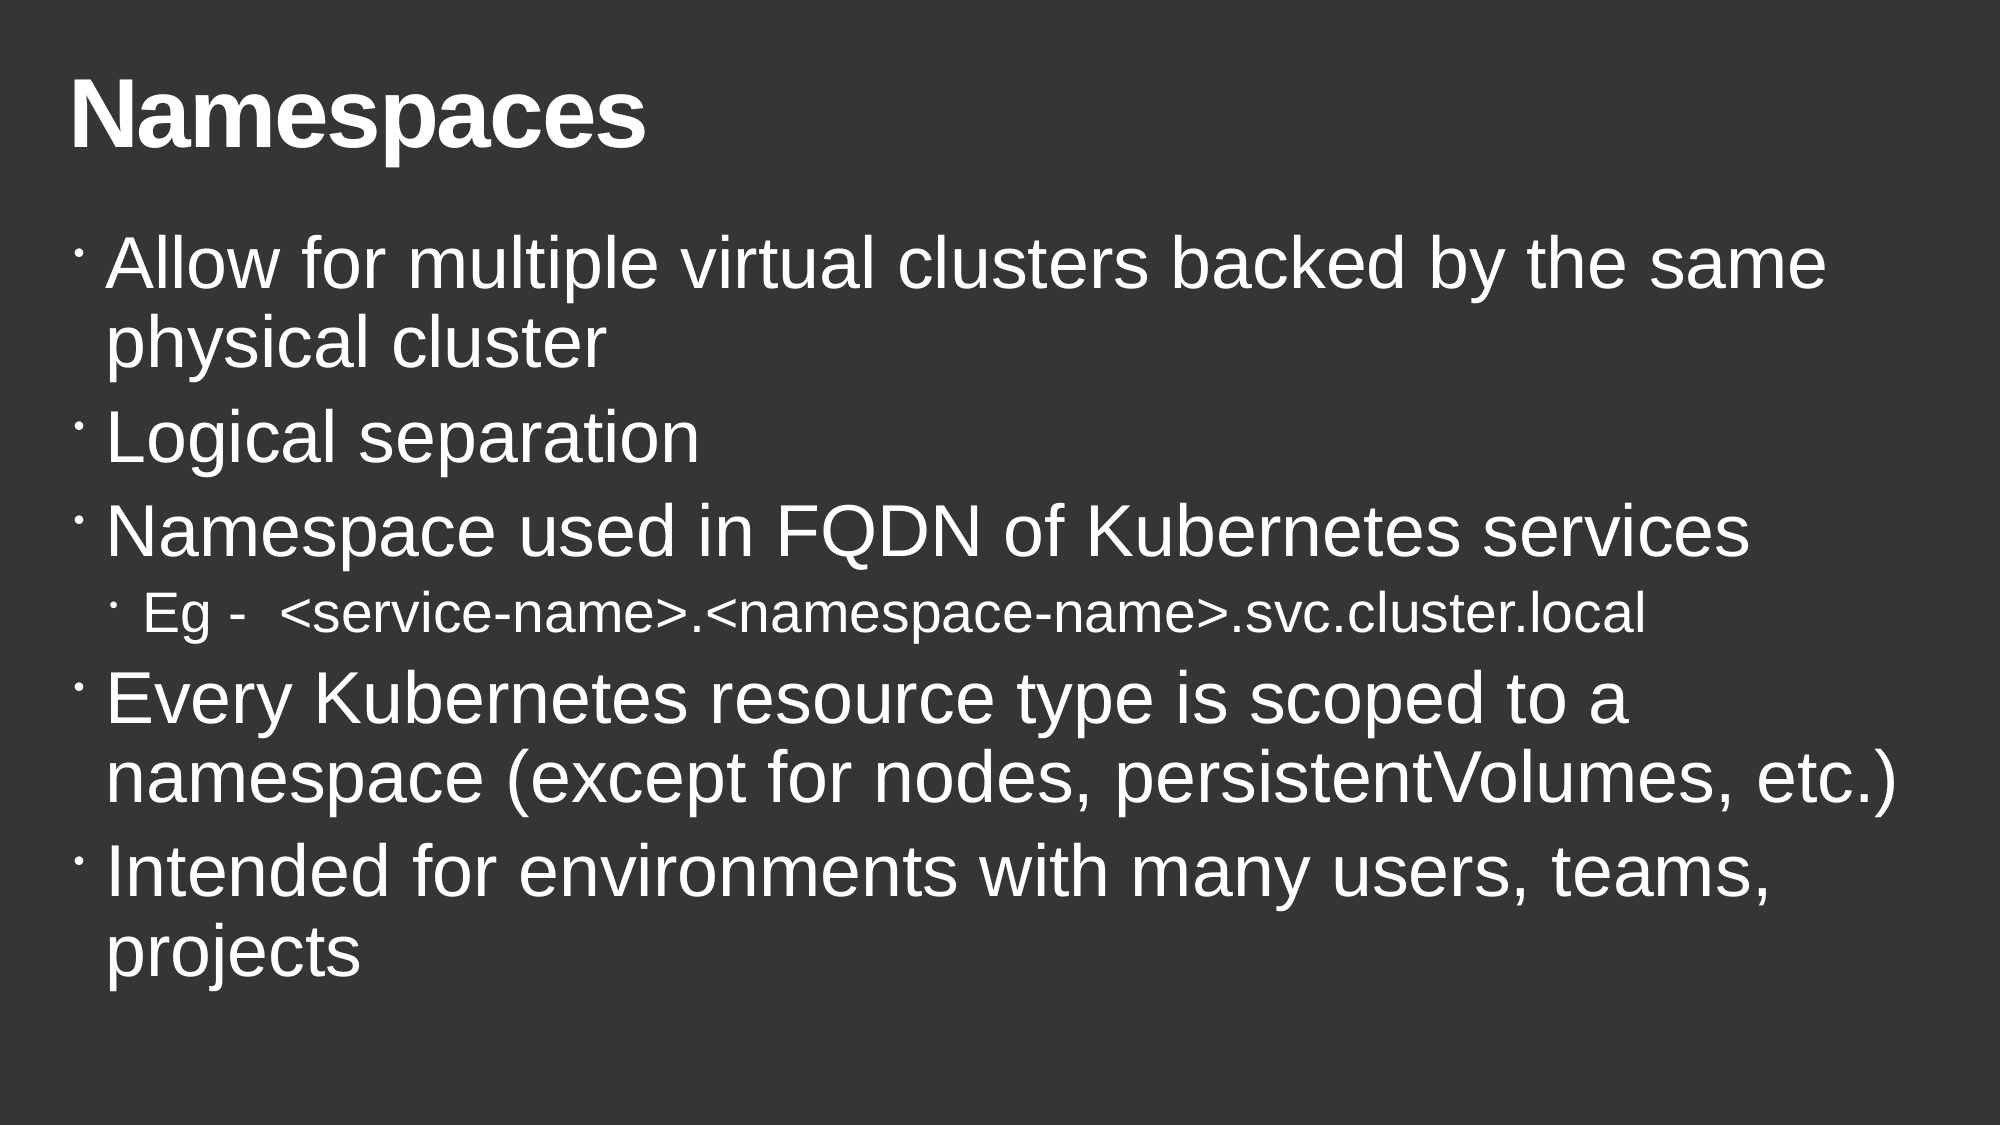

# Namespaces
Allow for multiple virtual clusters backed by the same physical cluster
Logical separation
Namespace used in FQDN of Kubernetes services
Eg -  <service-name>.<namespace-name>.svc.cluster.local
Every Kubernetes resource type is scoped to a namespace (except for nodes, persistentVolumes, etc.)
Intended for environments with many users, teams, projects